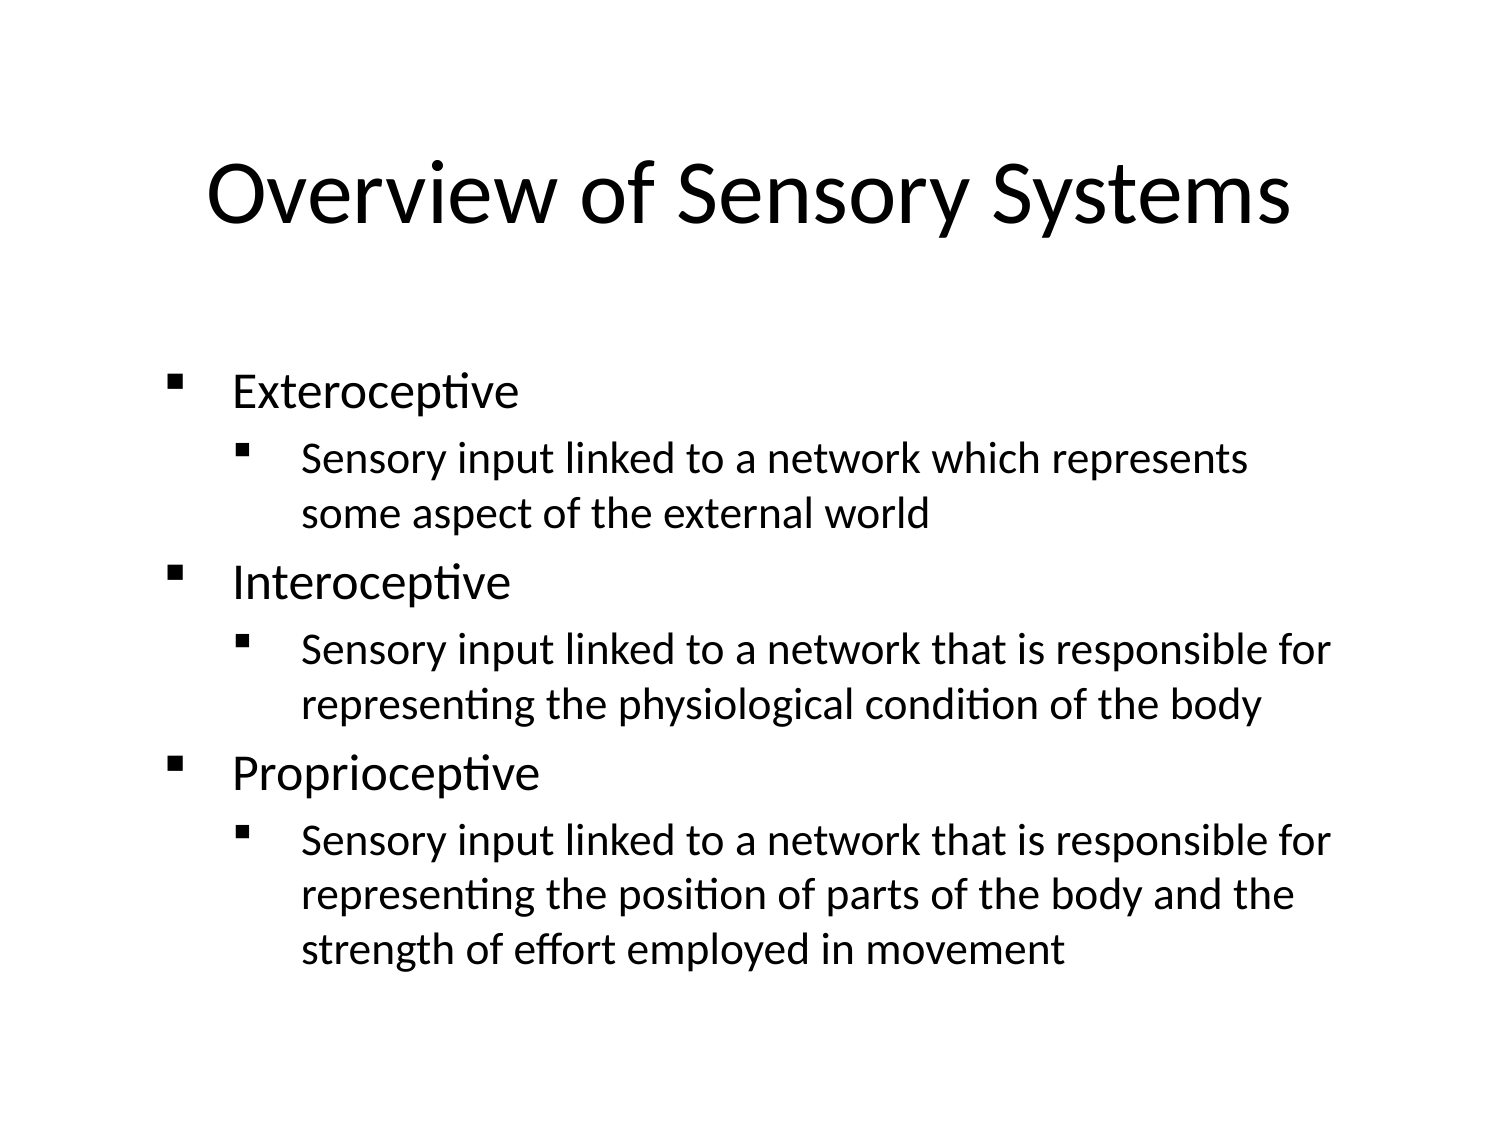

# Overview of Sensory Systems
Exteroceptive
Sensory input linked to a network which represents some aspect of the external world
Interoceptive
Sensory input linked to a network that is responsible for representing the physiological condition of the body
Proprioceptive
Sensory input linked to a network that is responsible for representing the position of parts of the body and the strength of effort employed in movement